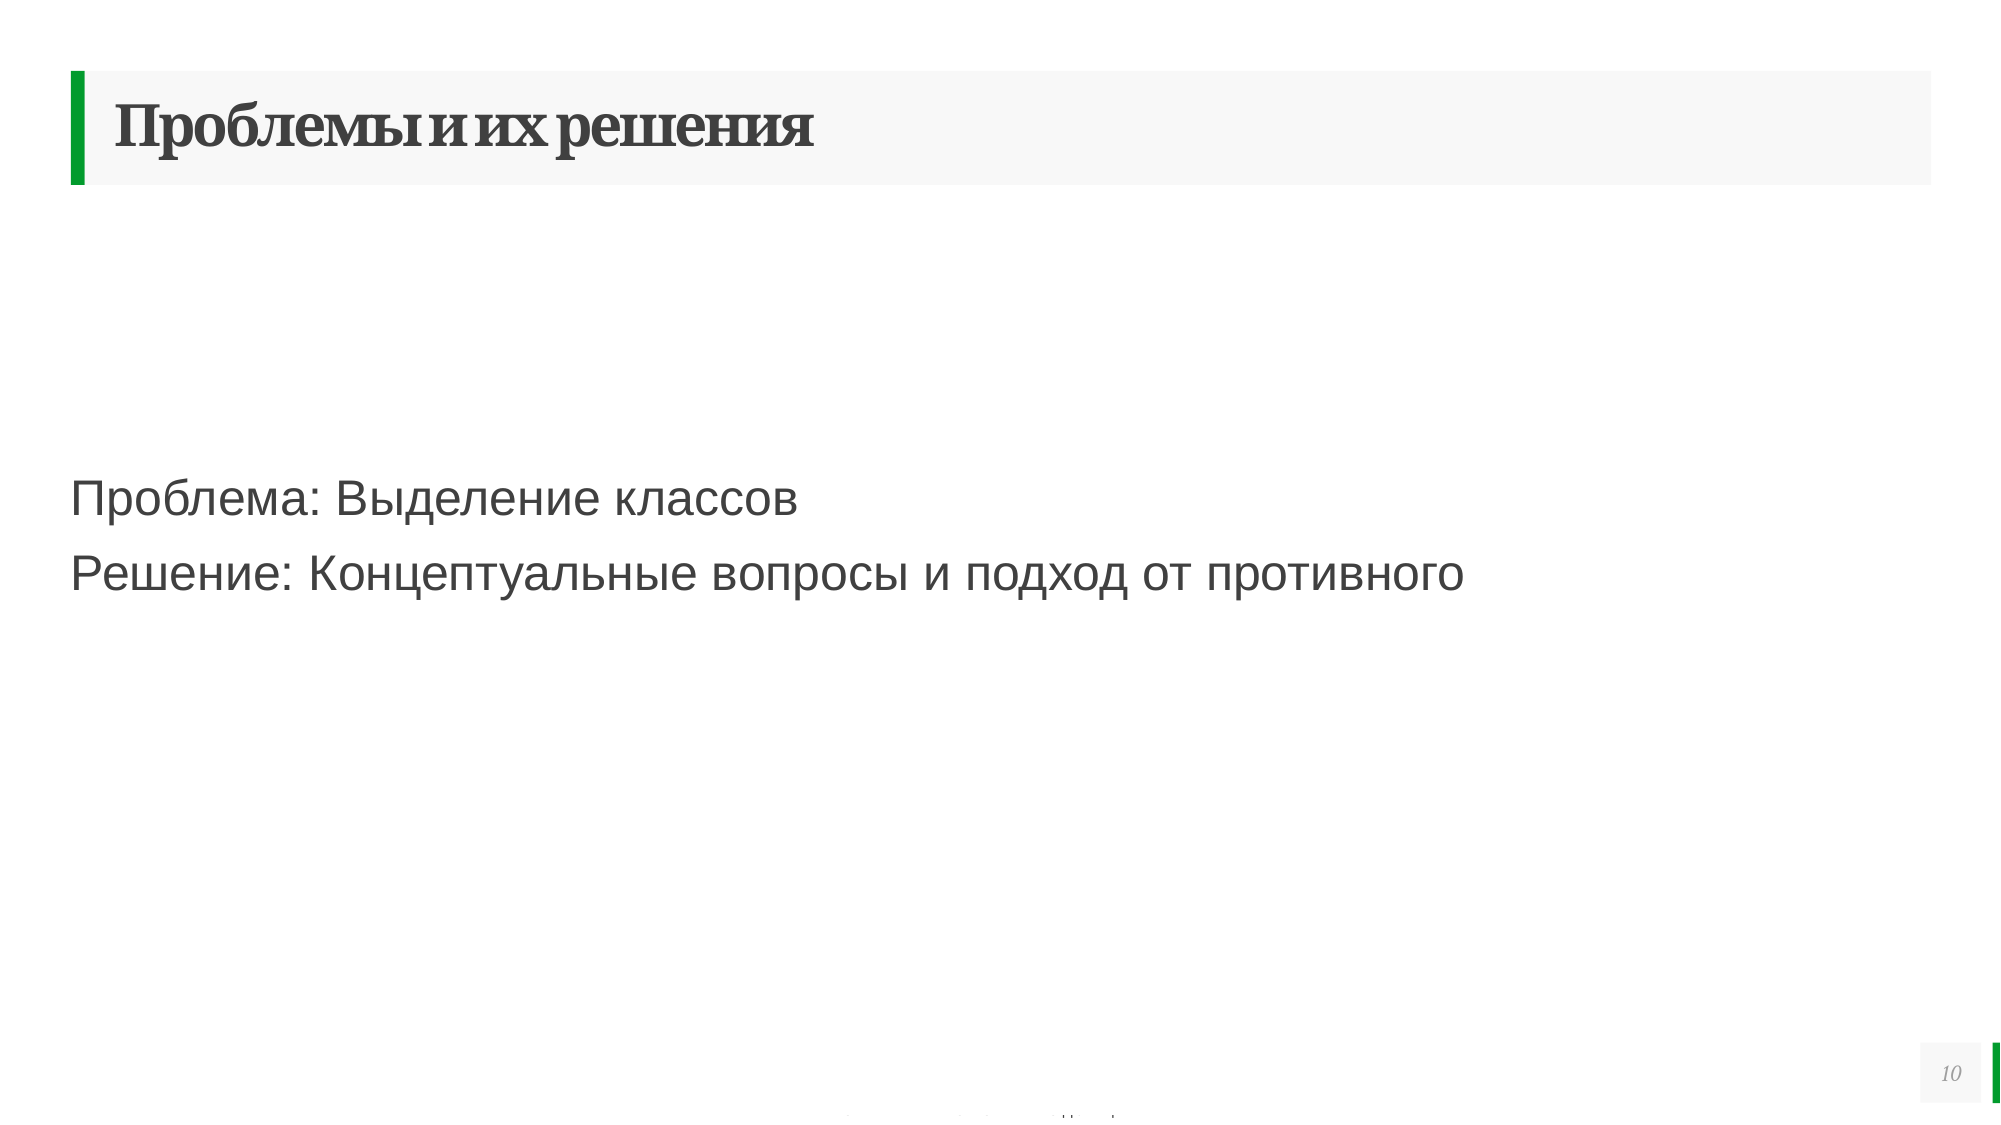

# Проблемы и их решения
Проблема: Выделение классов
Решение: Концептуальные вопросы и подход от противного

10